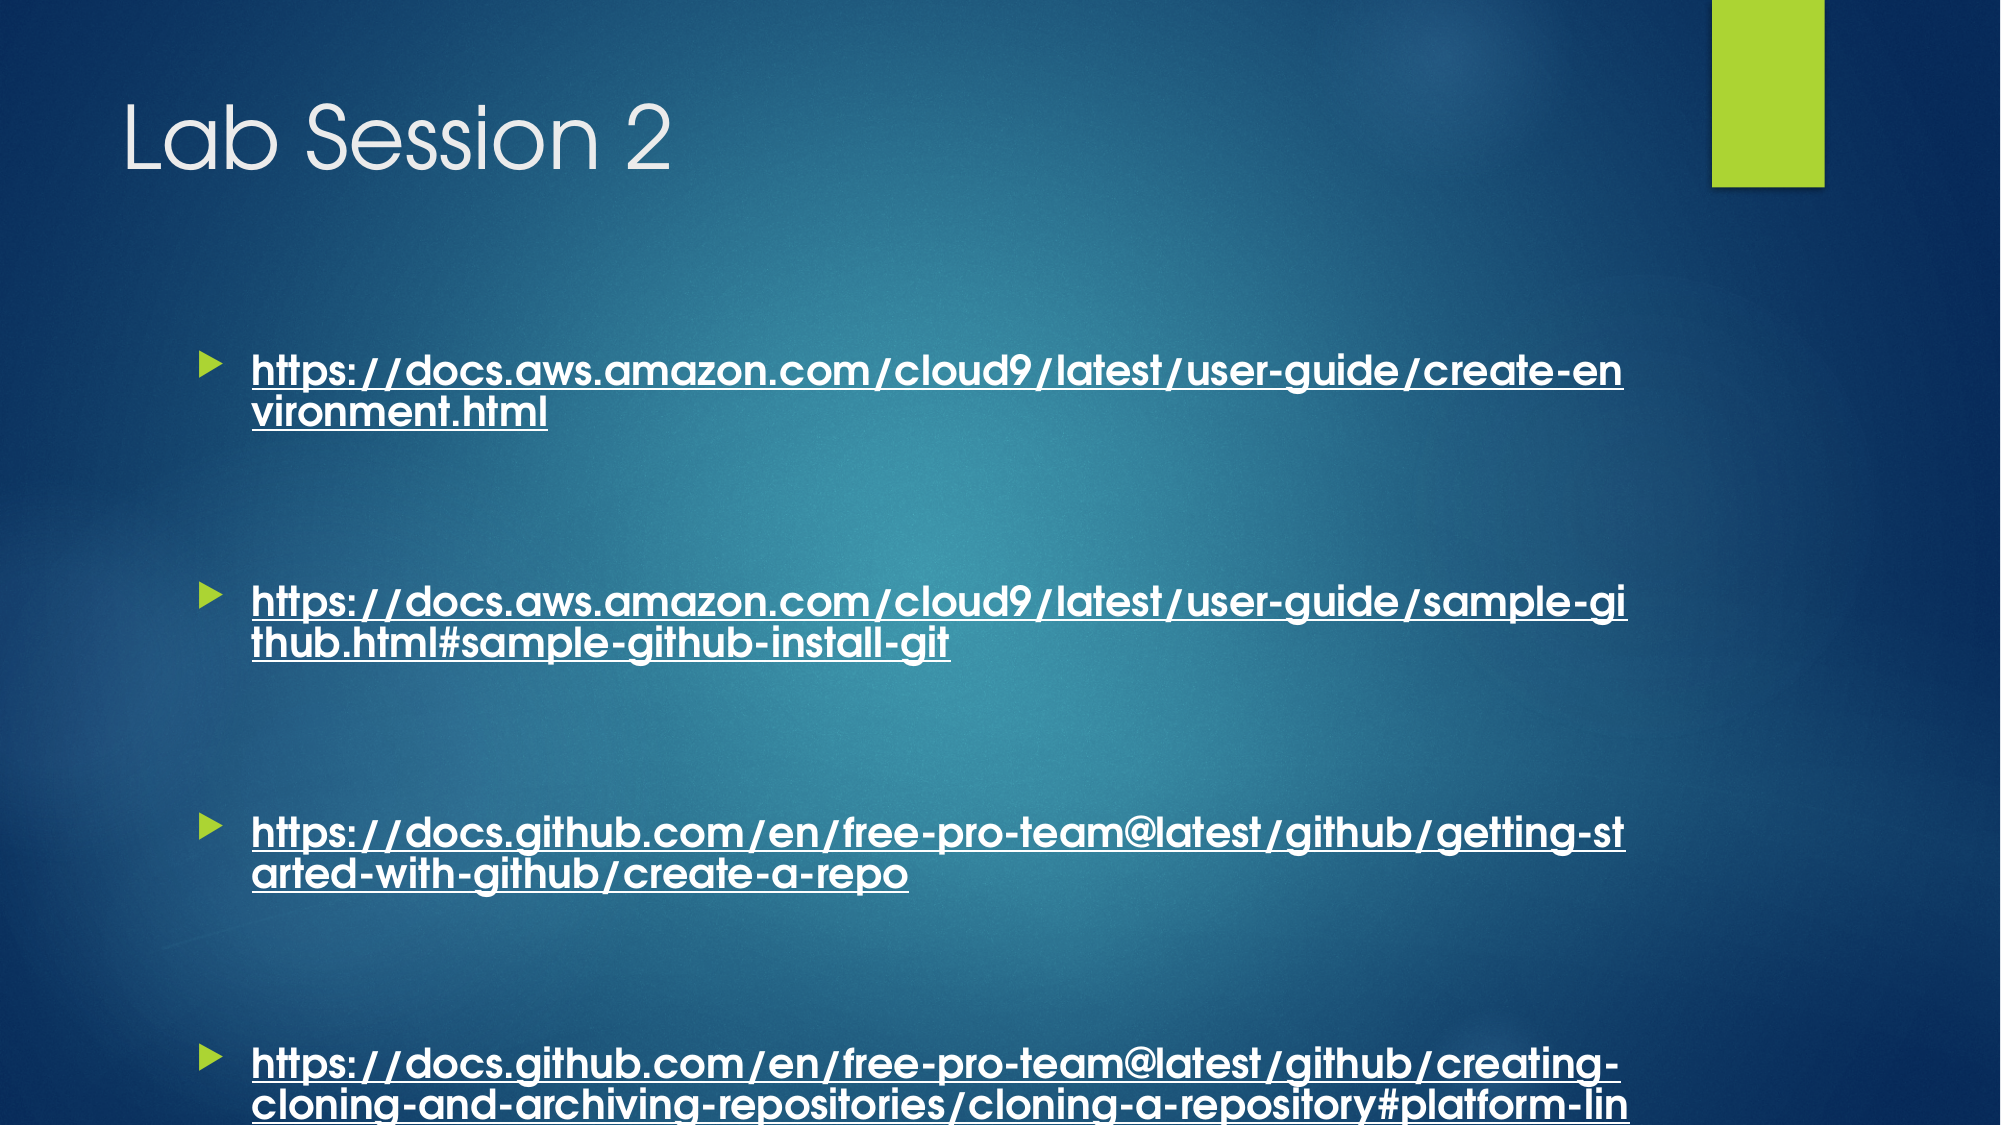

# Lab Session 2
https://docs.aws.amazon.com/cloud9/latest/user-guide/create-environment.html

https://docs.aws.amazon.com/cloud9/latest/user-guide/sample-github.html#sample-github-install-git

https://docs.github.com/en/free-pro-team@latest/github/getting-started-with-github/create-a-repo

https://docs.github.com/en/free-pro-team@latest/github/creating-cloning-and-archiving-repositories/cloning-a-repository#platform-linux